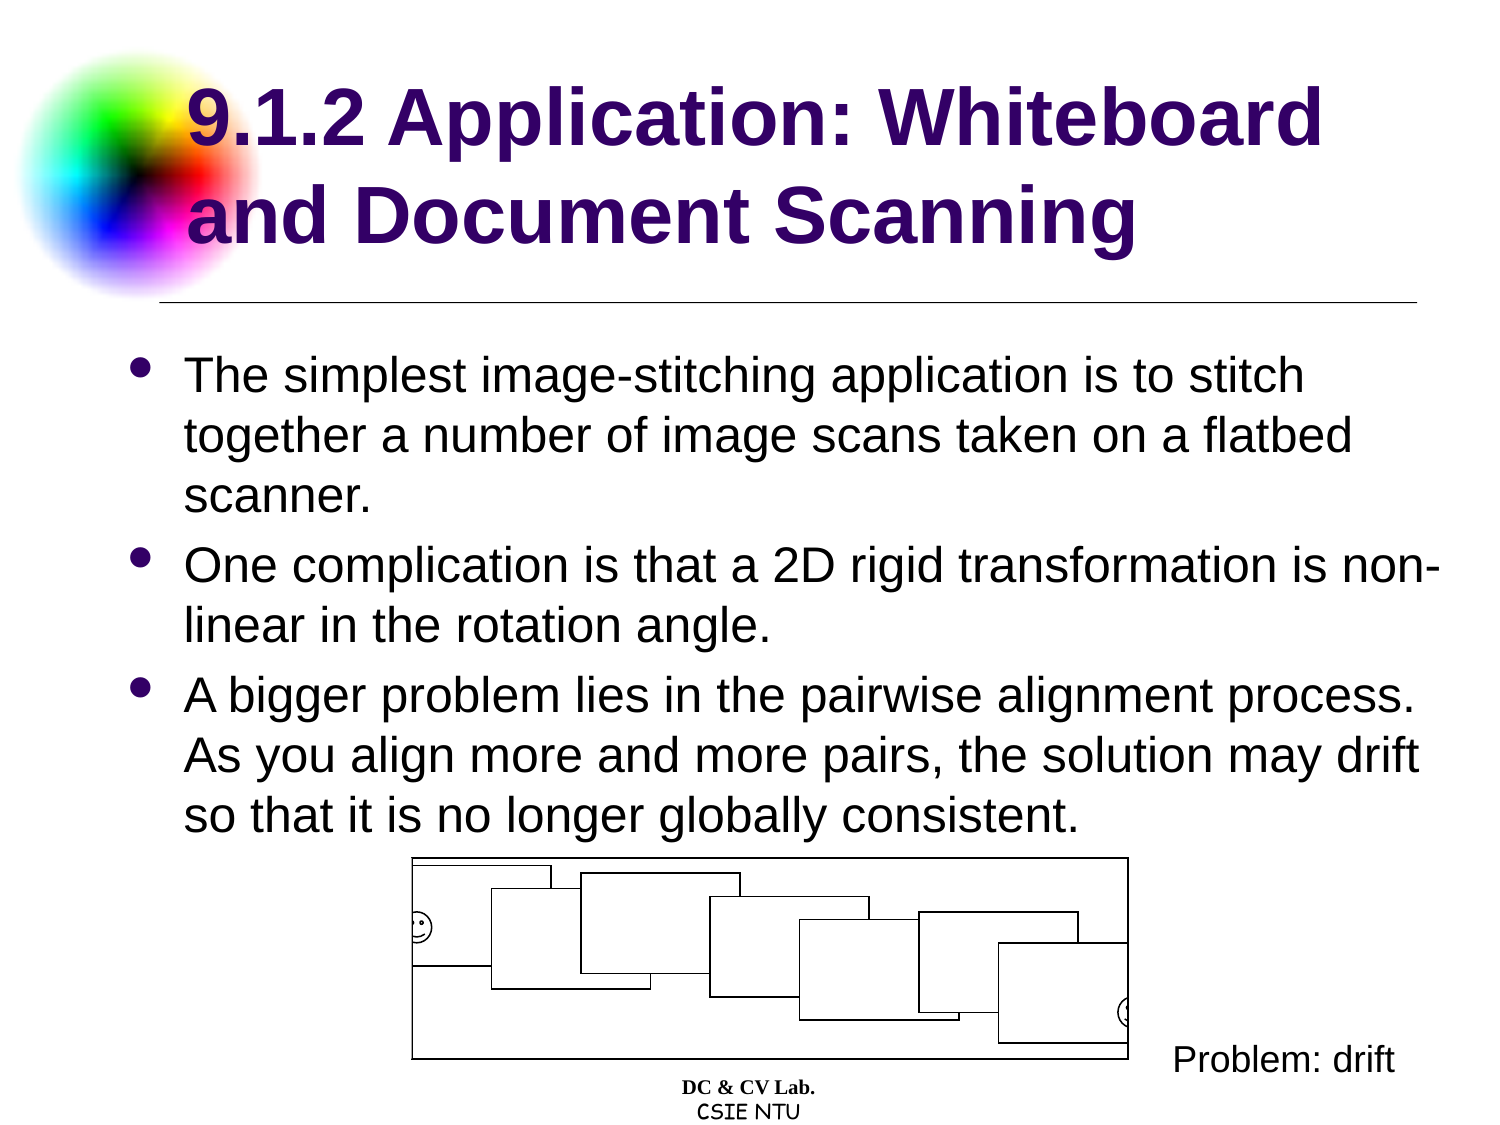

# 9.1.2 Application: Whiteboard and Document Scanning
The simplest image-stitching application is to stitch together a number of image scans taken on a flatbed scanner.
One complication is that a 2D rigid transformation is non-linear in the rotation angle.
A bigger problem lies in the pairwise alignment process. As you align more and more pairs, the solution may drift so that it is no longer globally consistent.

Problem: drift
DC & CV Lab.
CSIE NTU